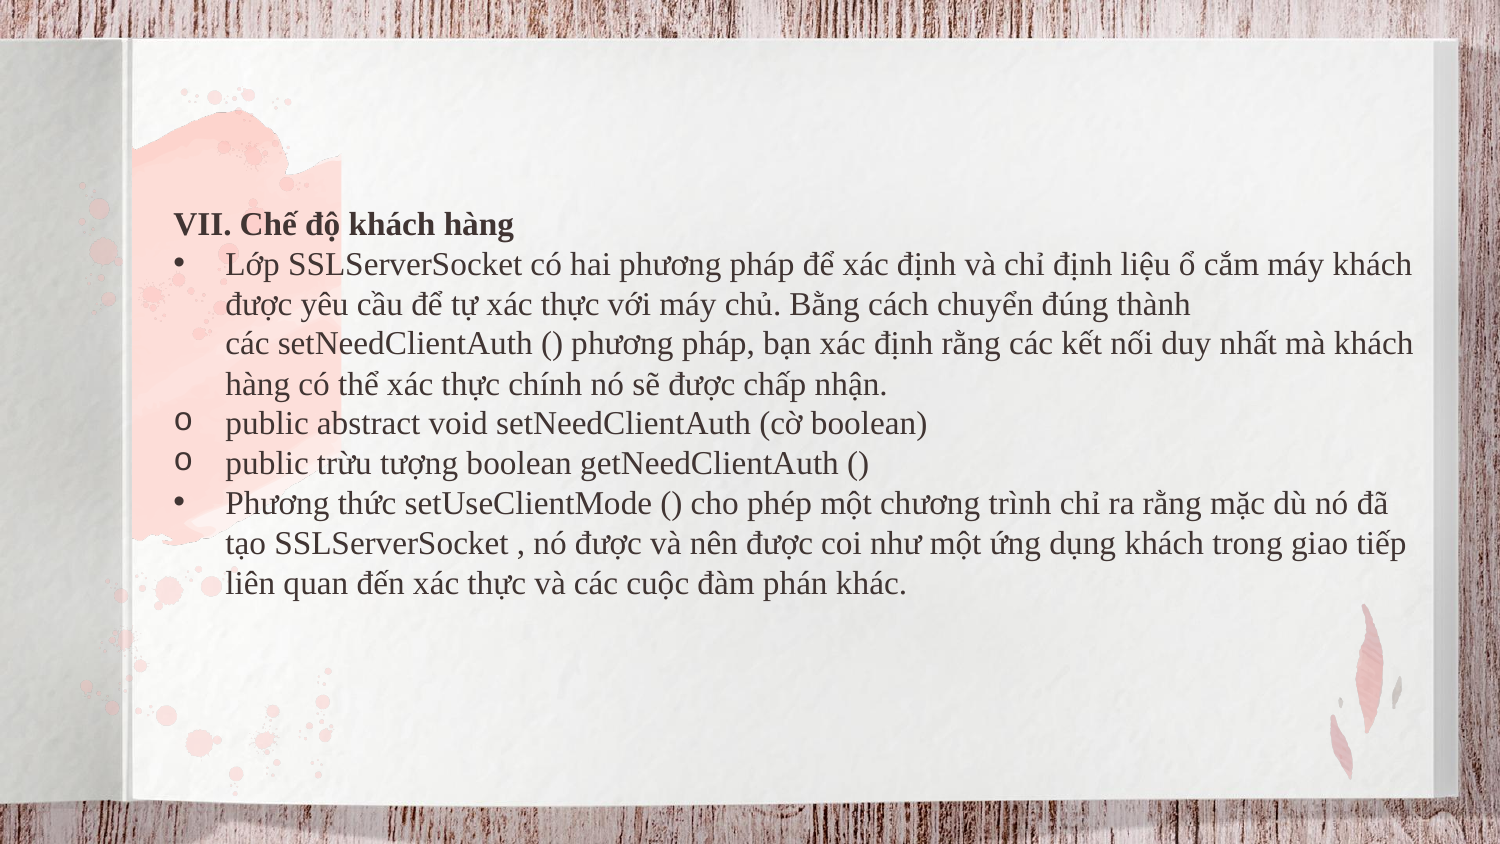

VII. Chế độ khách hàng
Lớp SSLServerSocket có hai phương pháp để xác định và chỉ định liệu ổ cắm máy khách được yêu cầu để tự xác thực với máy chủ. Bằng cách chuyển đúng thành các setNeedClientAuth () phương pháp, bạn xác định rằng các kết nối duy nhất mà khách hàng có thể xác thực chính nó sẽ được chấp nhận.
public abstract void setNeedClientAuth (cờ boolean)
public trừu tượng boolean getNeedClientAuth ()
Phương thức setUseClientMode () cho phép một chương trình chỉ ra rằng mặc dù nó đã tạo SSLServerSocket , nó được và nên được coi như một ứng dụng khách trong giao tiếp liên quan đến xác thực và các cuộc đàm phán khác.